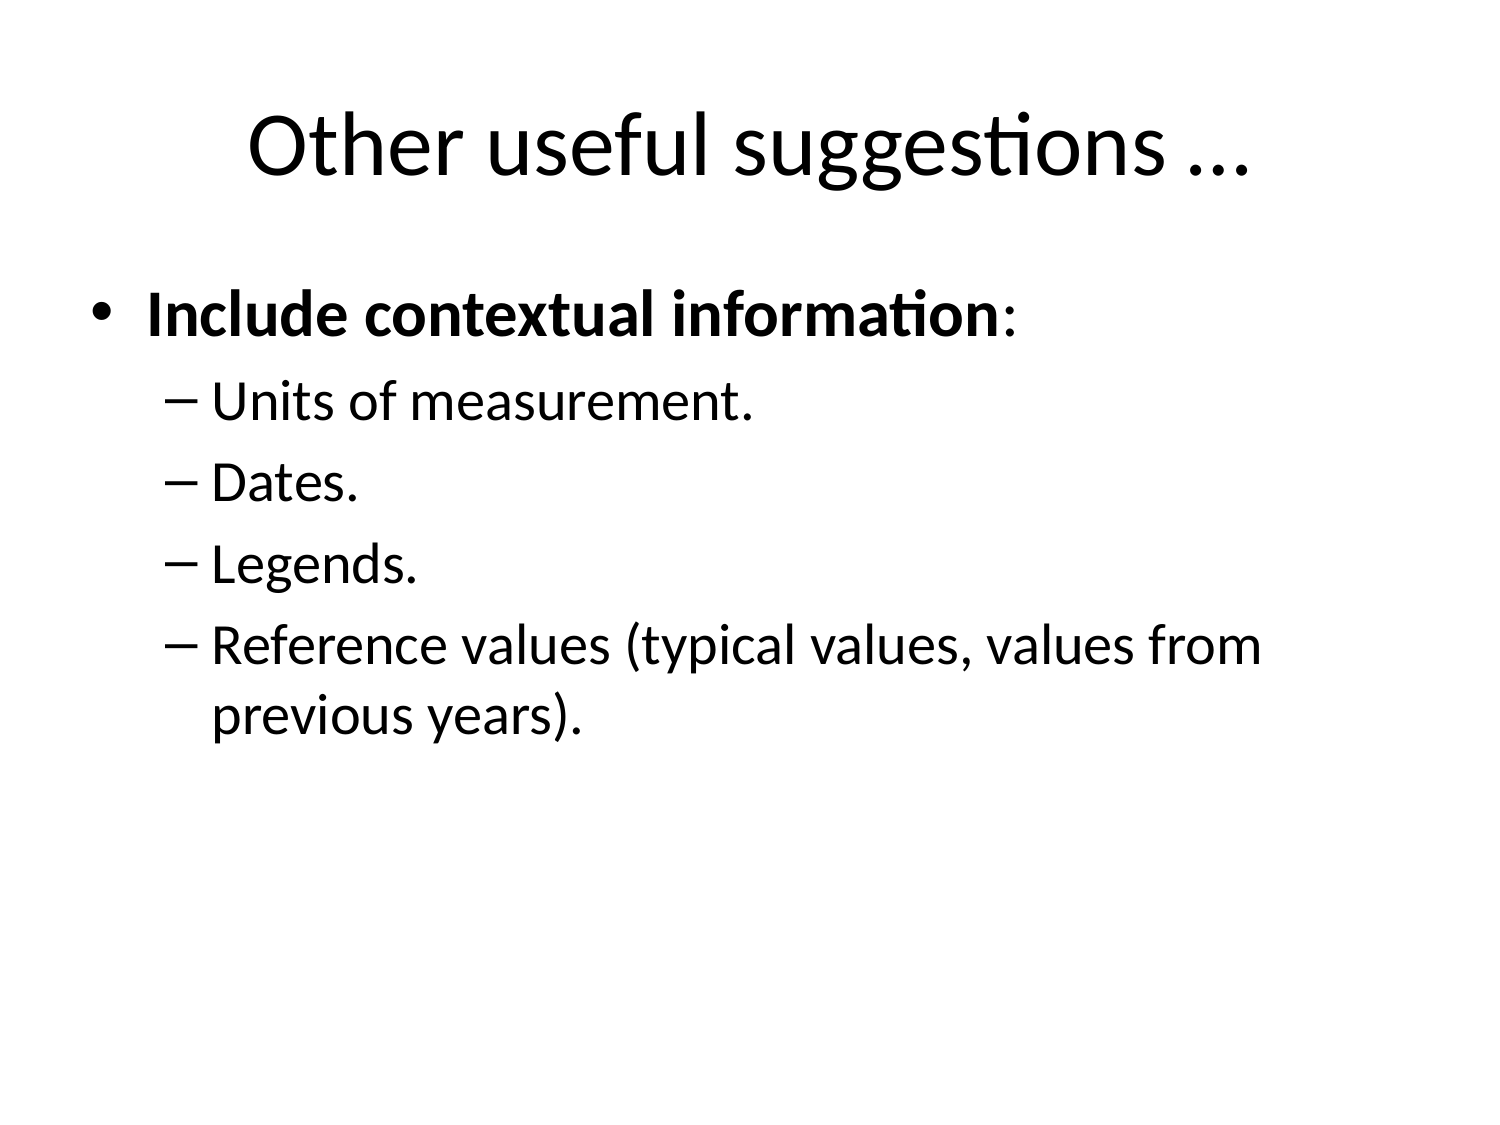

# Other useful suggestions …
Include contextual information:
Units of measurement.
Dates.
Legends.
Reference values (typical values, values from previous years).